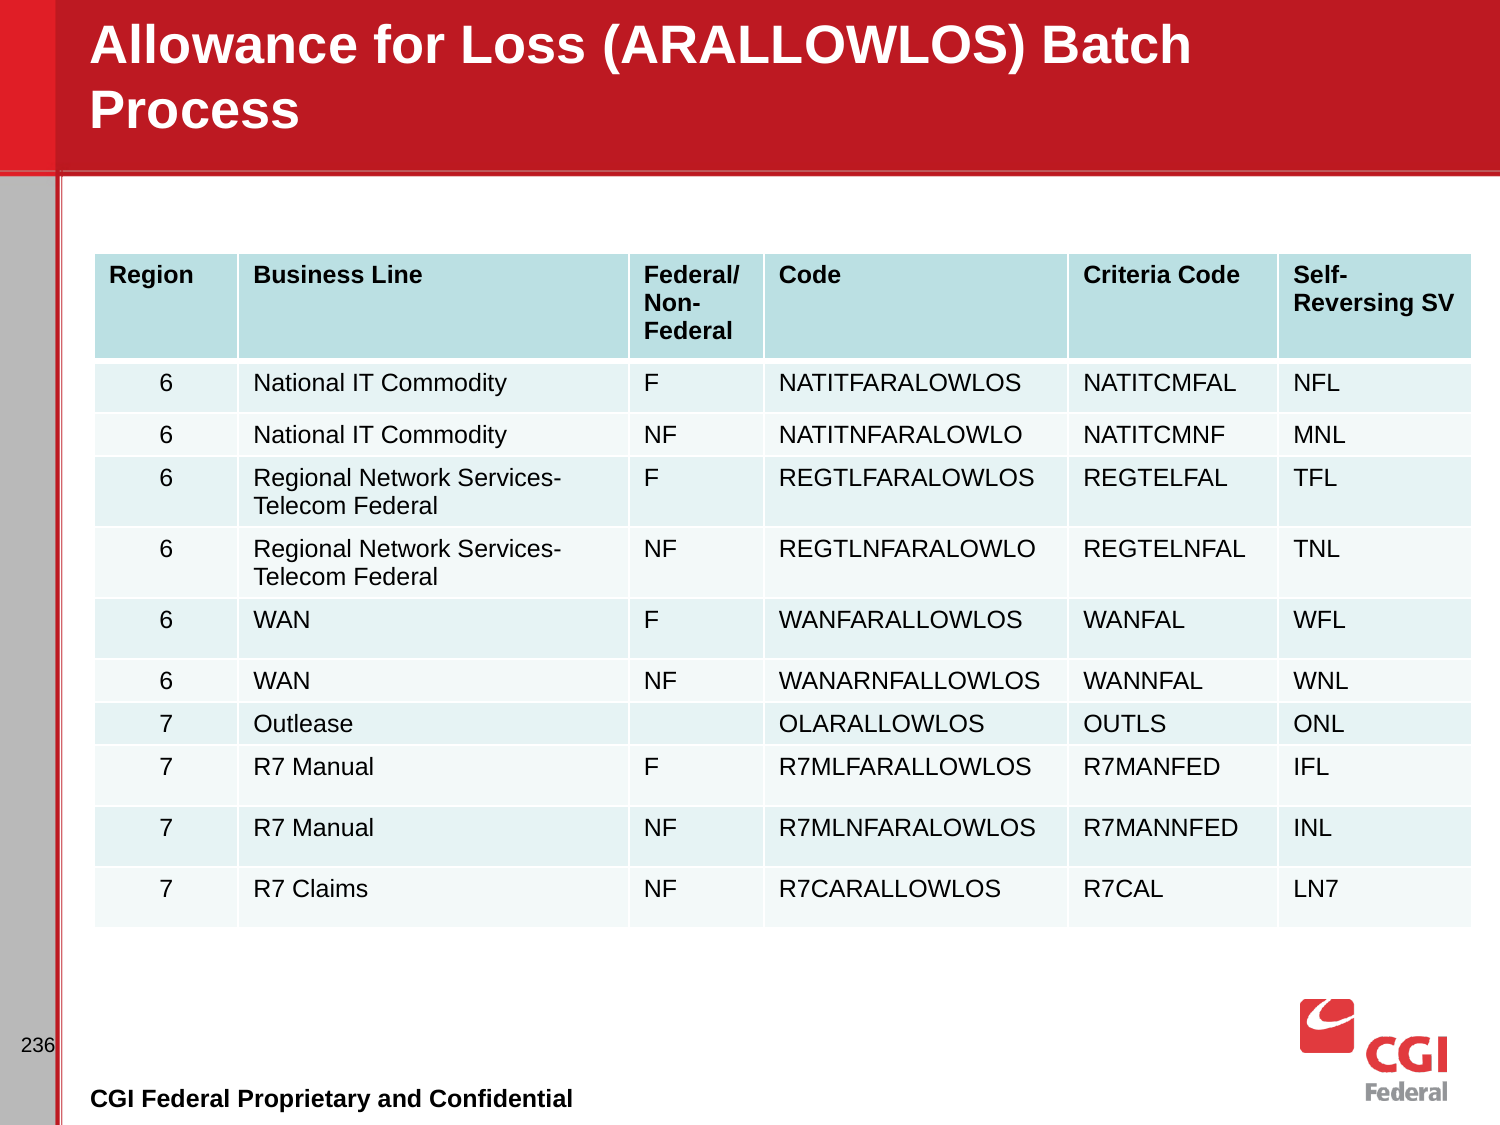

# Allowance for Loss (ARALLOWLOS) Batch Process
| Region | Business Line | Federal/ Non-Federal | Code | Criteria Code | Self-Reversing SV |
| --- | --- | --- | --- | --- | --- |
| 6 | National IT Commodity | F | NATITFARALOWLOS | NATITCMFAL | NFL |
| 6 | National IT Commodity | NF | NATITNFARALOWLO | NATITCMNF | MNL |
| 6 | Regional Network Services-Telecom Federal | F | REGTLFARALOWLOS | REGTELFAL | TFL |
| 6 | Regional Network Services-Telecom Federal | NF | REGTLNFARALOWLO | REGTELNFAL | TNL |
| 6 | WAN | F | WANFARALLOWLOS | WANFAL | WFL |
| 6 | WAN | NF | WANARNFALLOWLOS | WANNFAL | WNL |
| 7 | Outlease |  | OLARALLOWLOS | OUTLS | ONL |
| 7 | R7 Manual | F | R7MLFARALLOWLOS | R7MANFED | IFL |
| 7 | R7 Manual | NF | R7MLNFARALOWLOS | R7MANNFED | INL |
| 7 | R7 Claims | NF | R7CARALLOWLOS | R7CAL | LN7 |
236
CGI Federal Proprietary and Confidential